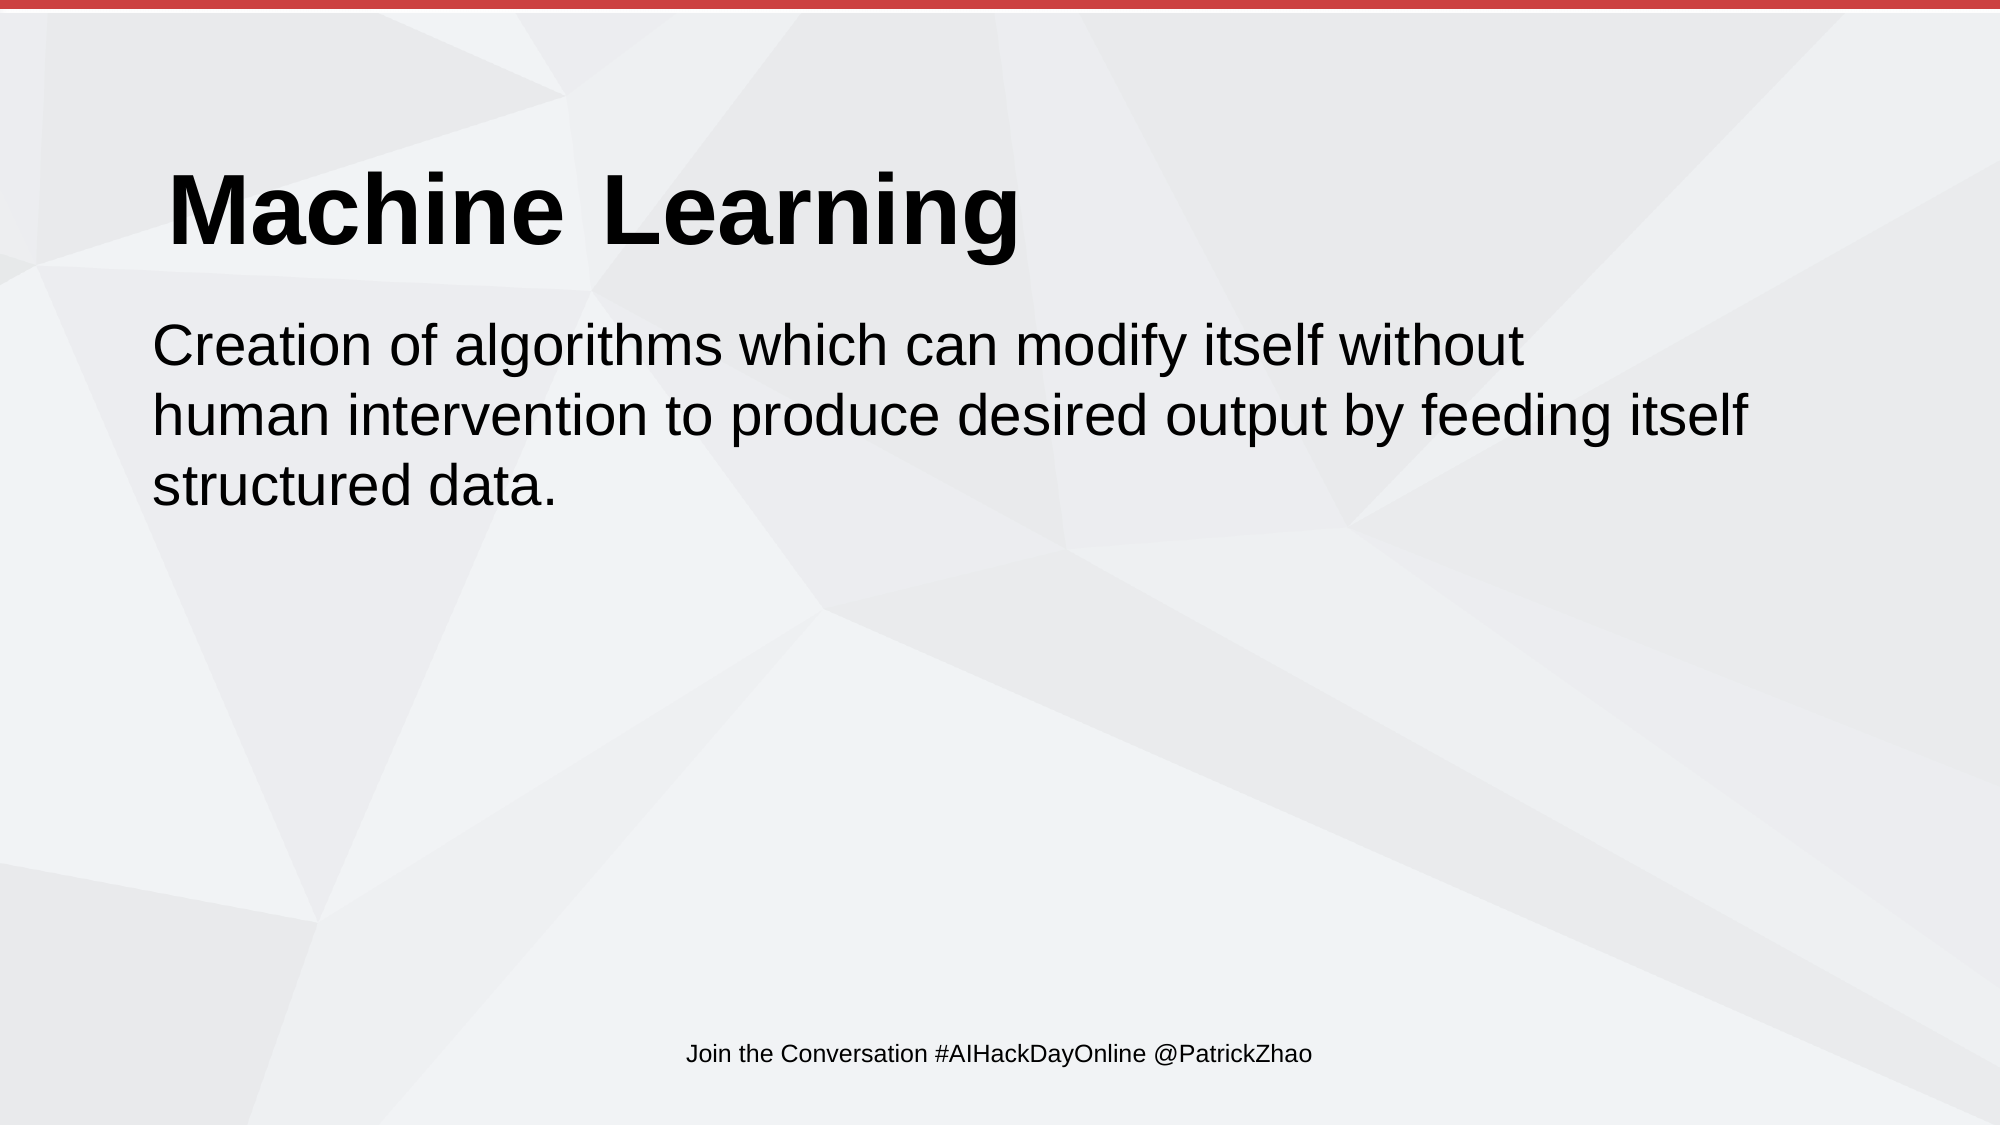

# Machine Learning
Creation of algorithms which can modify itself without human intervention to produce desired output by feeding itself structured data​.
Join the Conversation #AIHackDayOnline @PatrickZhao